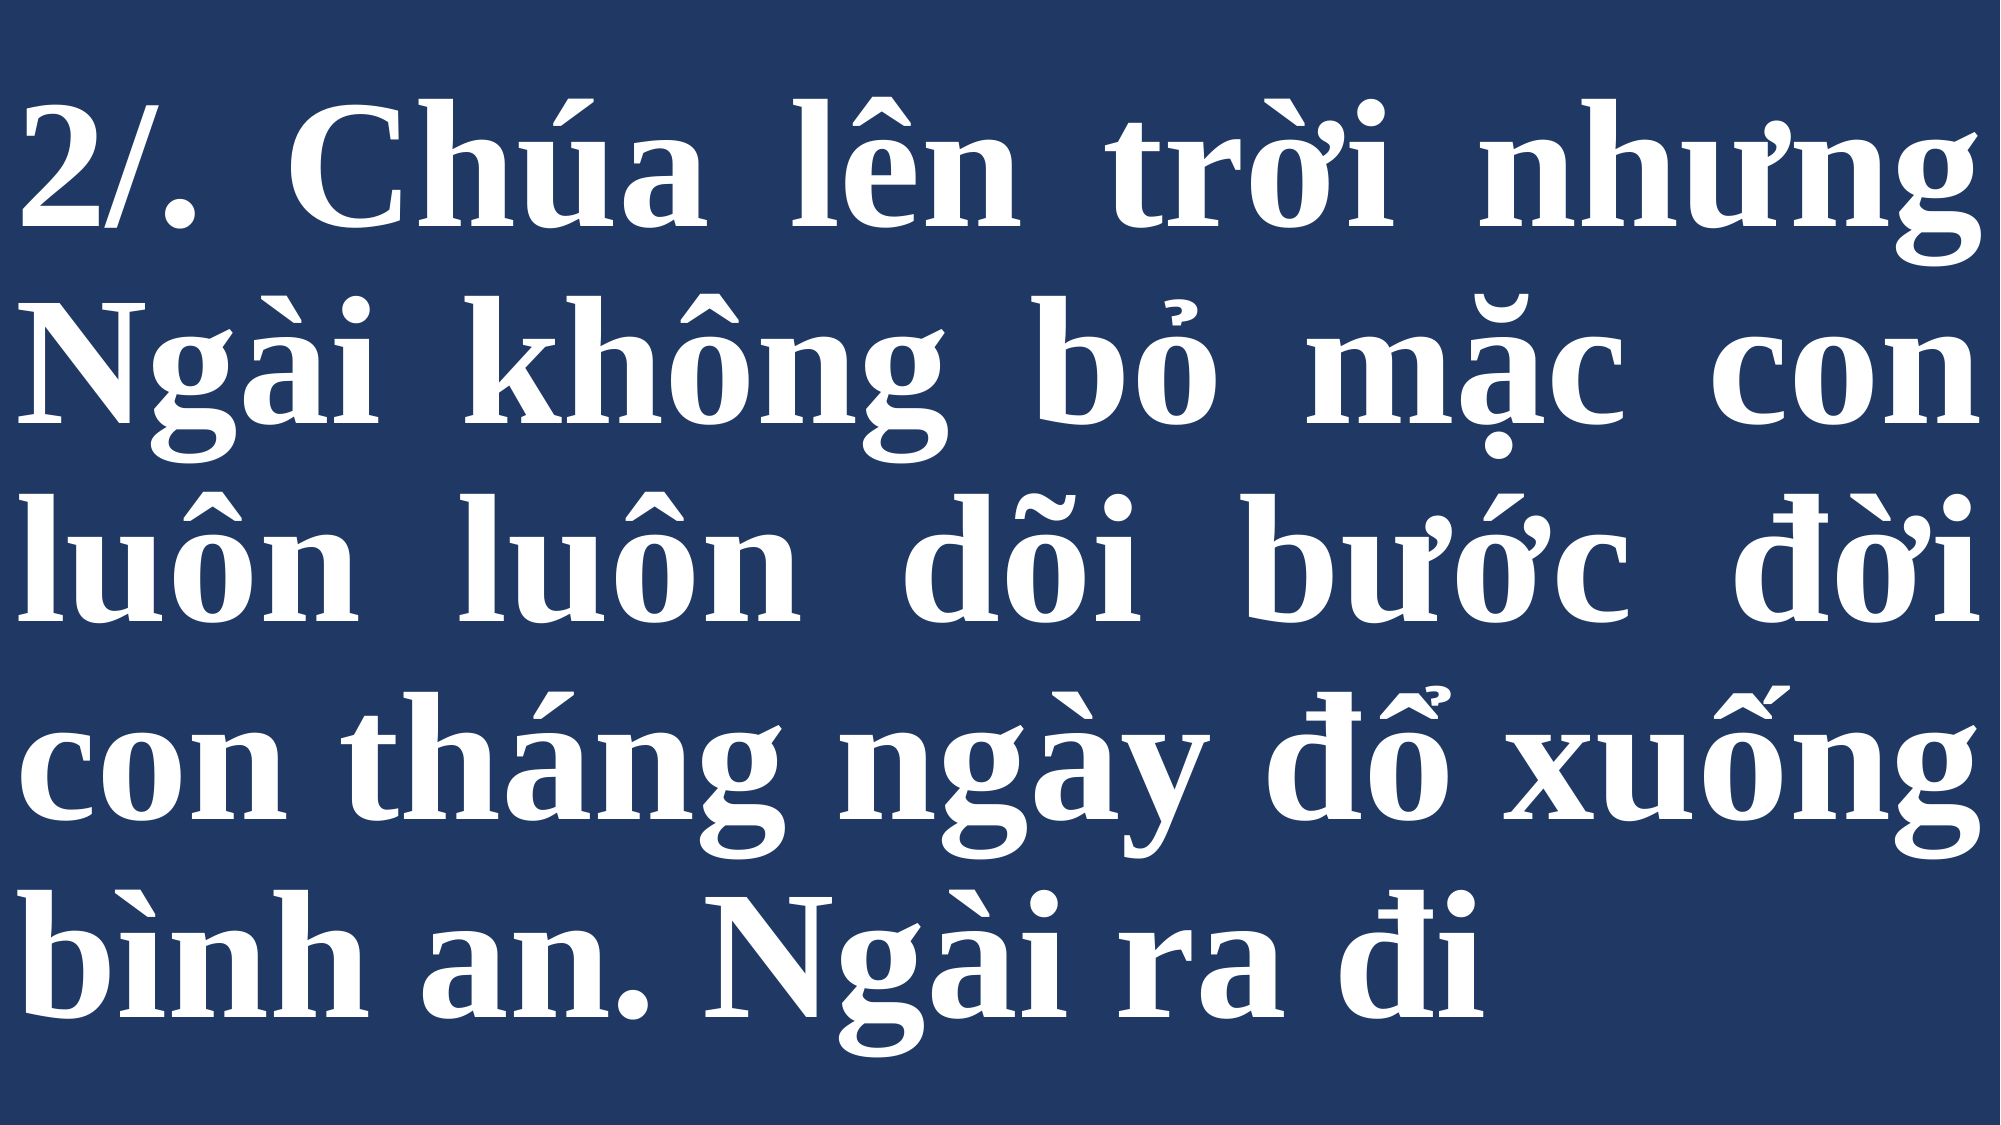

# 2/. Chúa lên trời nhưng Ngài không bỏ mặc con luôn luôn dõi bước đời con tháng ngày đổ xuống bình an. Ngài ra đi